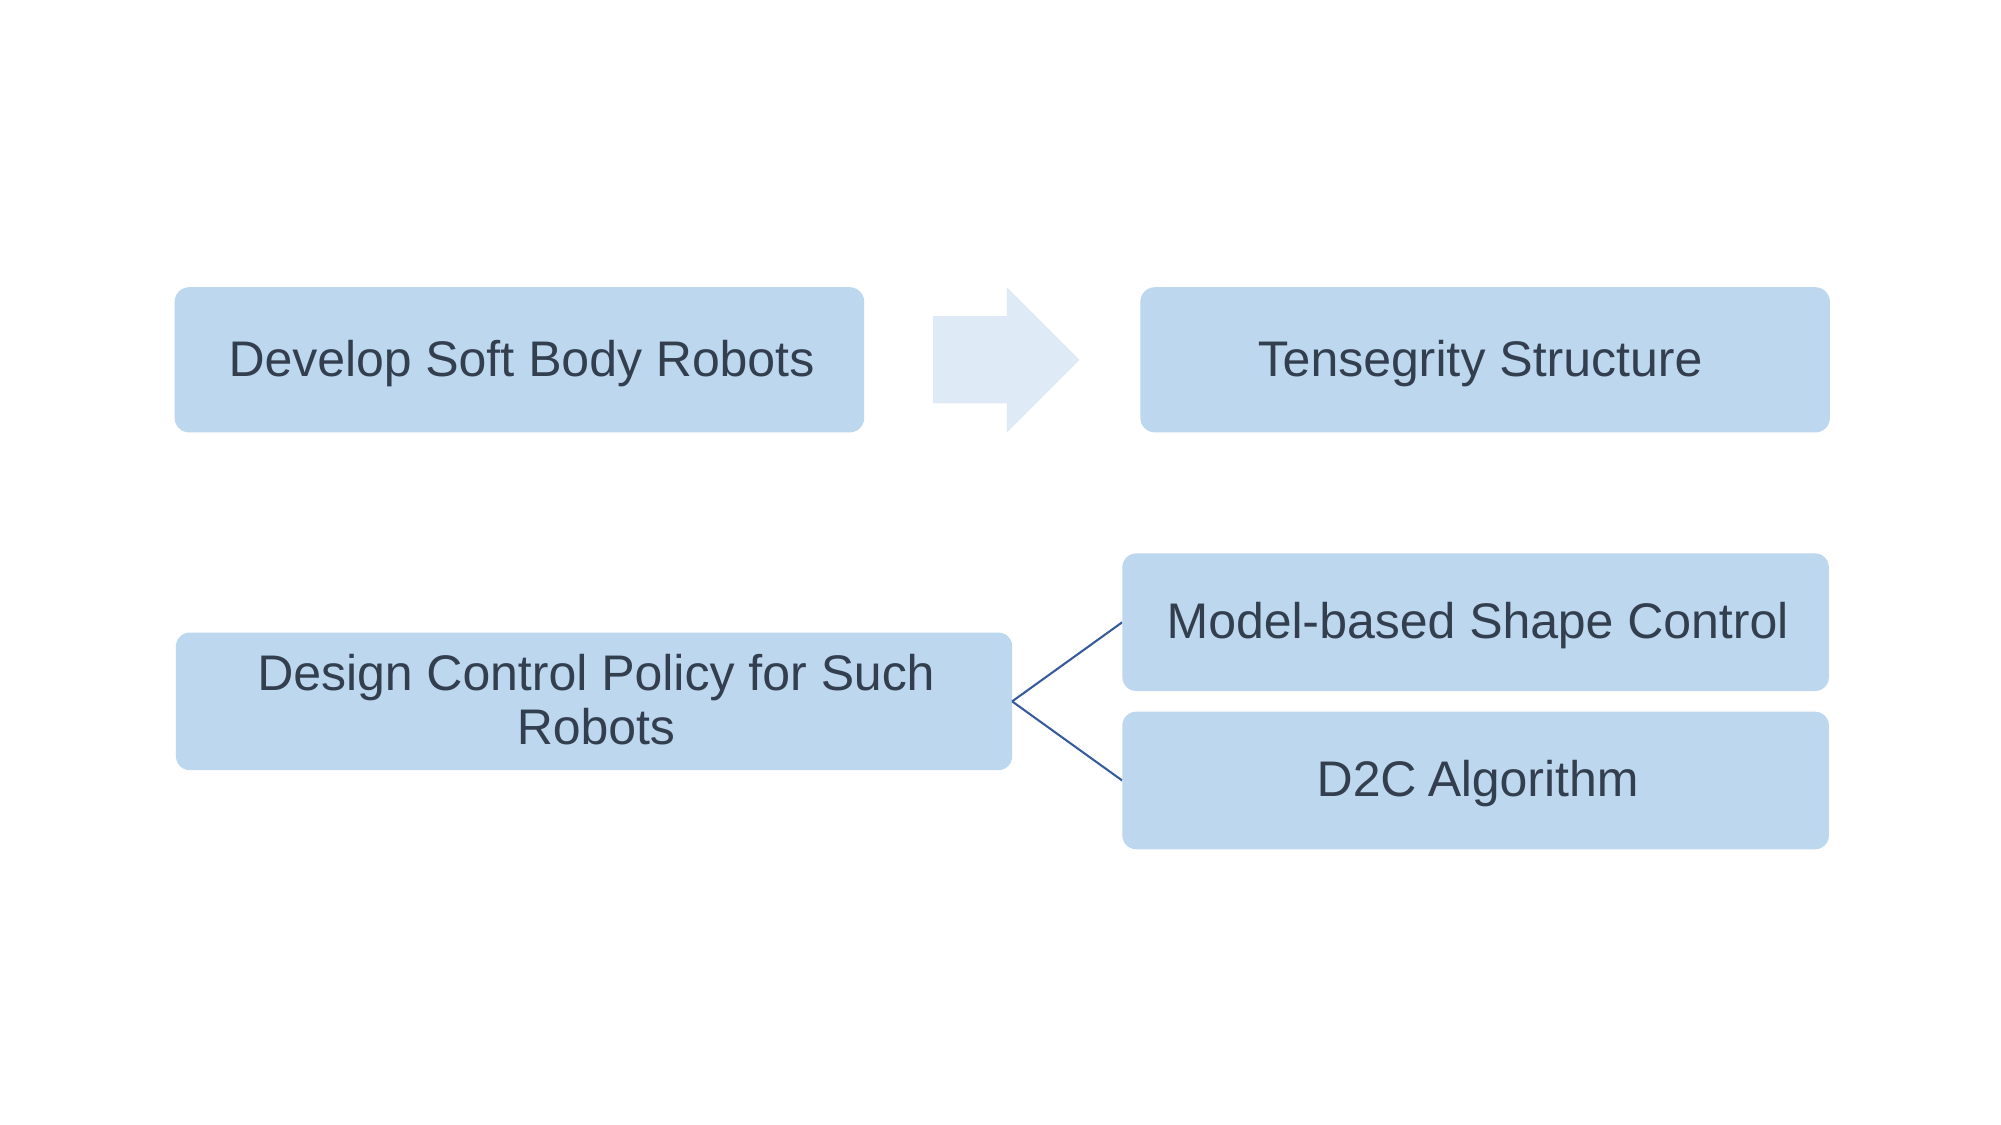

Develop Soft Body Robots

Tensegrity Structure
Design Control Policy for Such Robots

Model-based Shape Control

D2C Algorithm